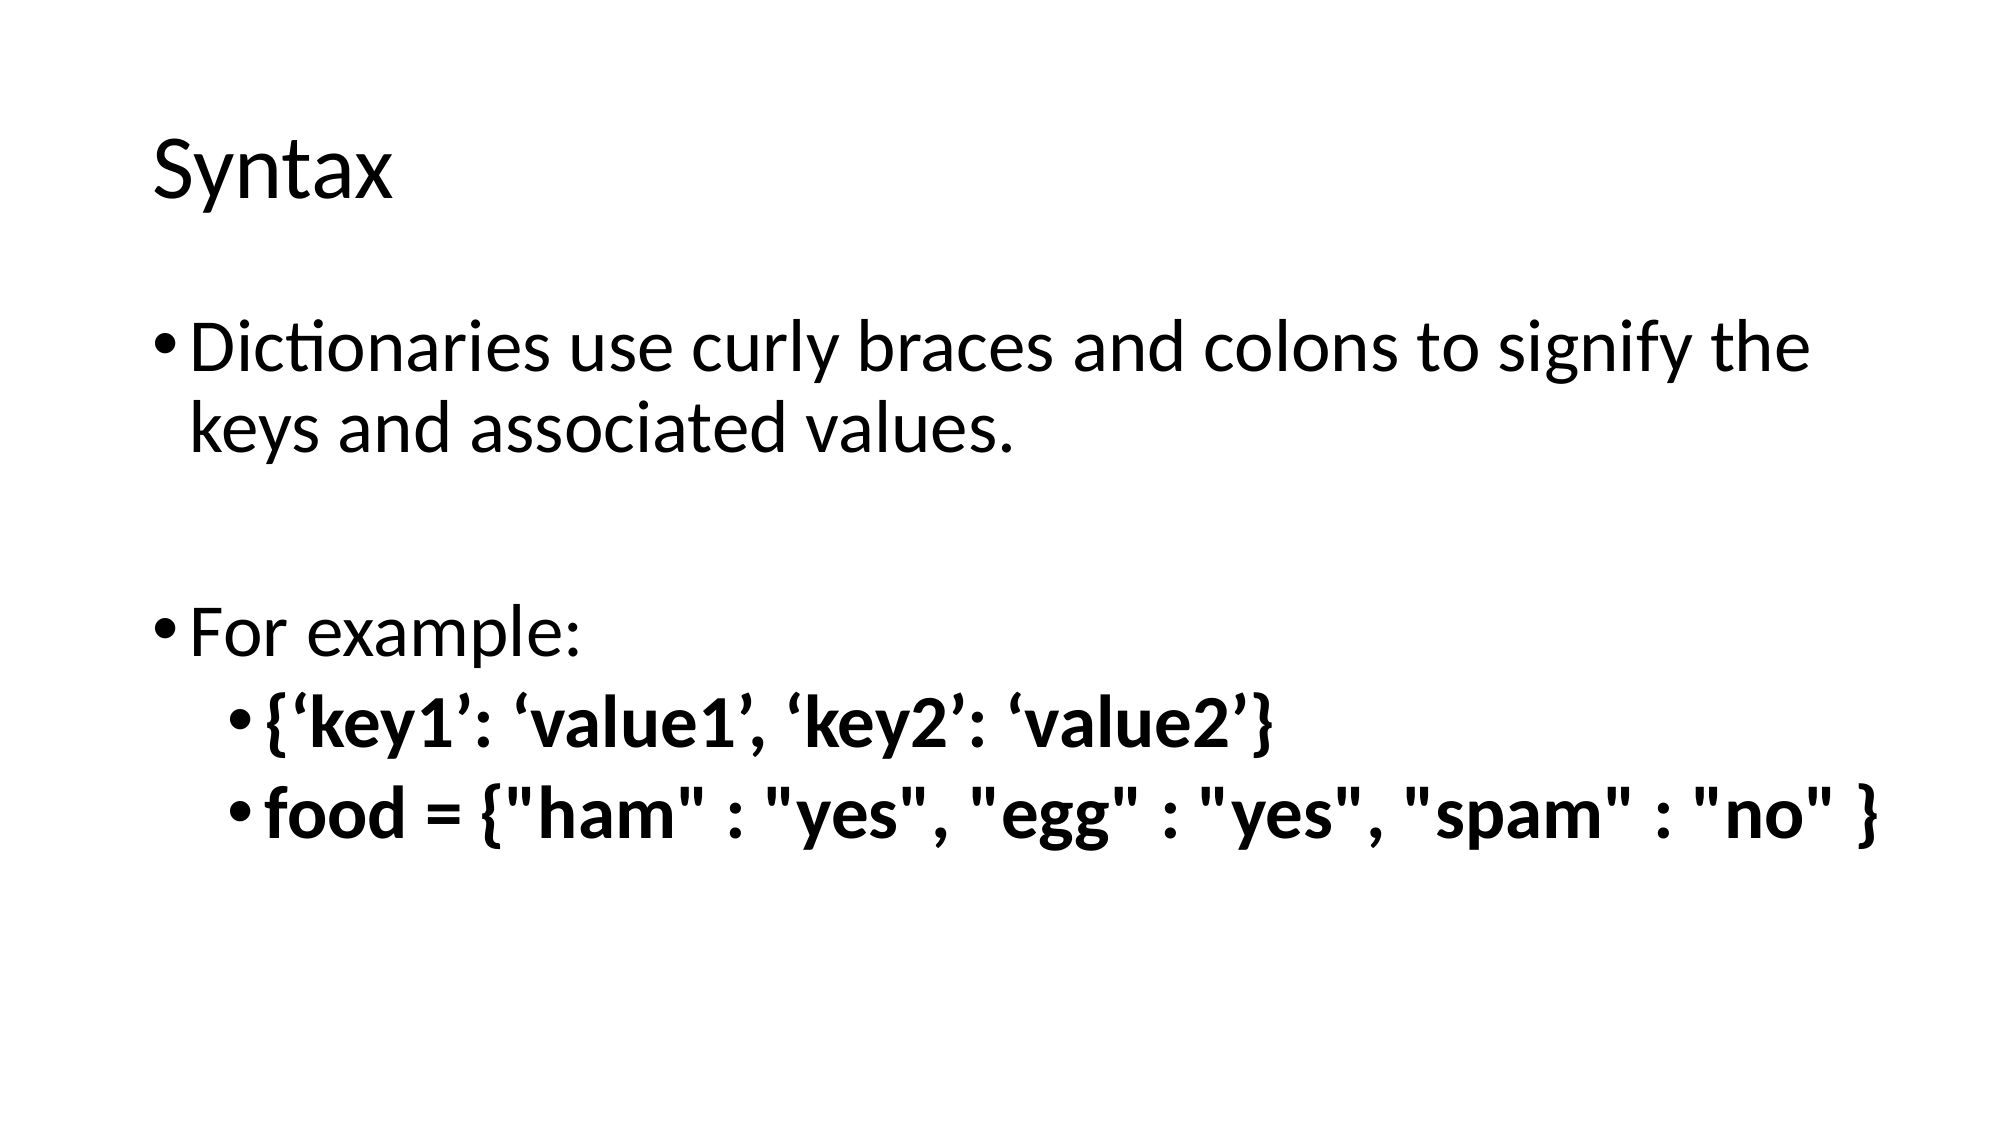

# Syntax
Dictionaries use curly braces and colons to signify the keys and associated values.

For example:
{‘key1’: ‘value1’, ‘key2’: ‘value2’}
food = {"ham" : "yes", "egg" : "yes", "spam" : "no" }